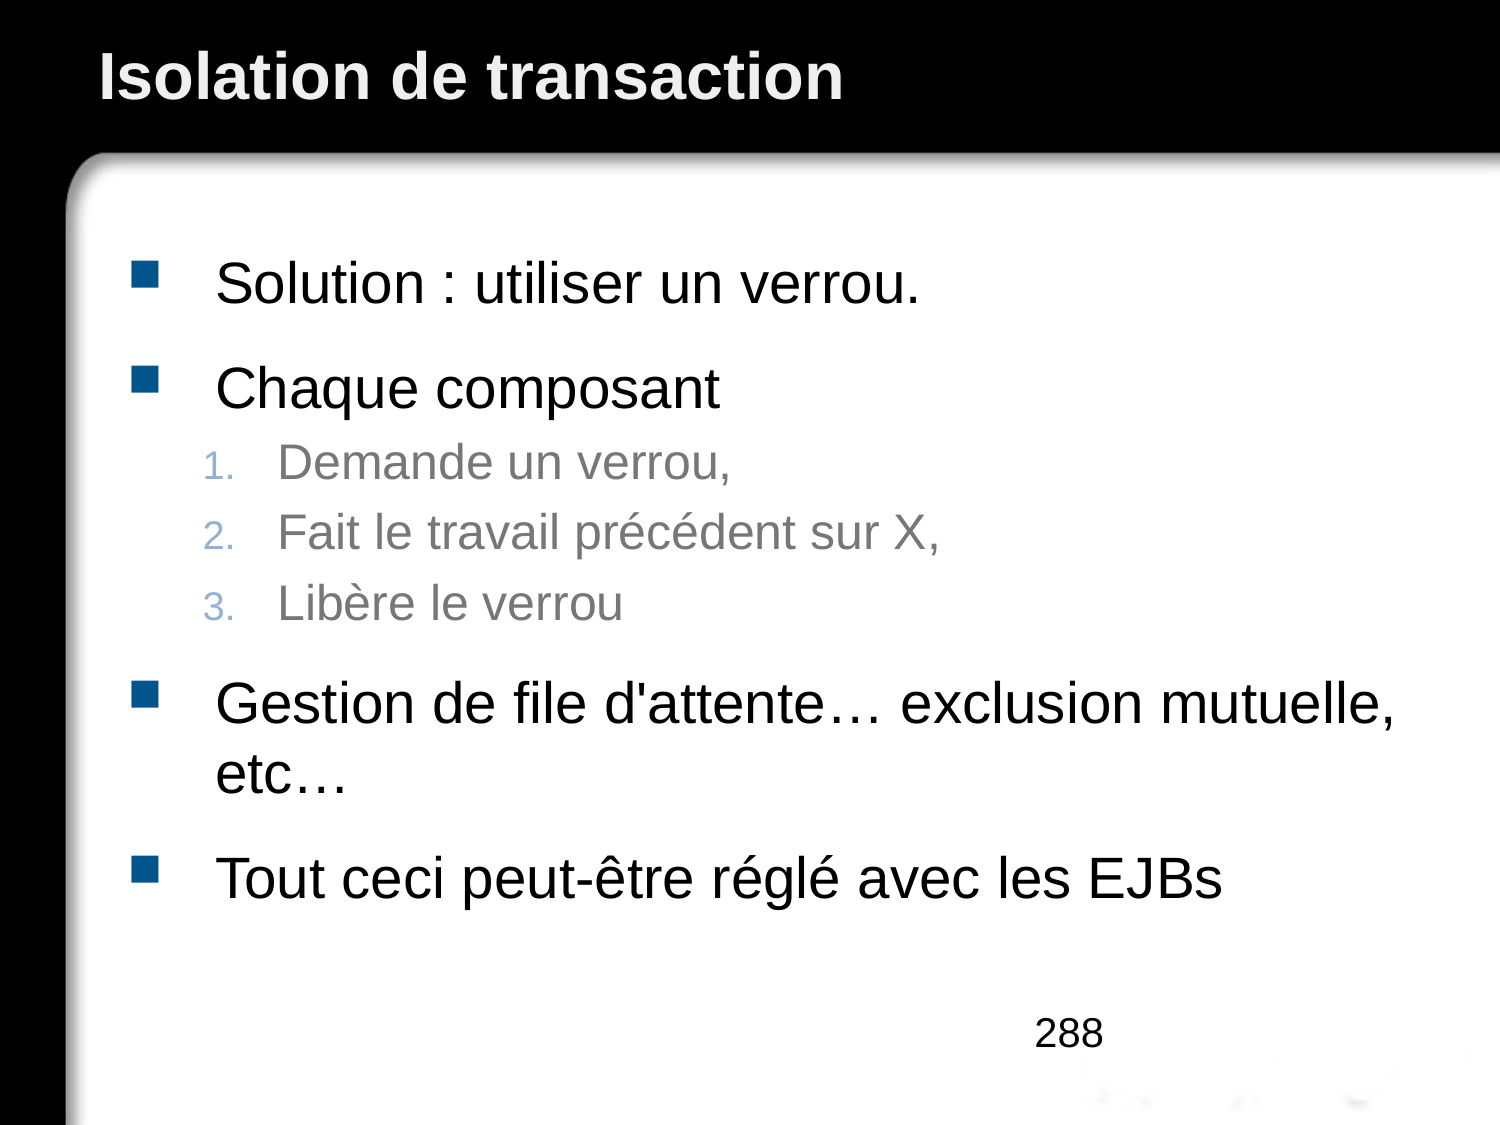

# Isolation de transaction
Solution : utiliser un verrou.
Chaque composant
Demande un verrou,
Fait le travail précédent sur X,
Libère le verrou
Gestion de file d'attente… exclusion mutuelle, etc…
Tout ceci peut-être réglé avec les EJBs